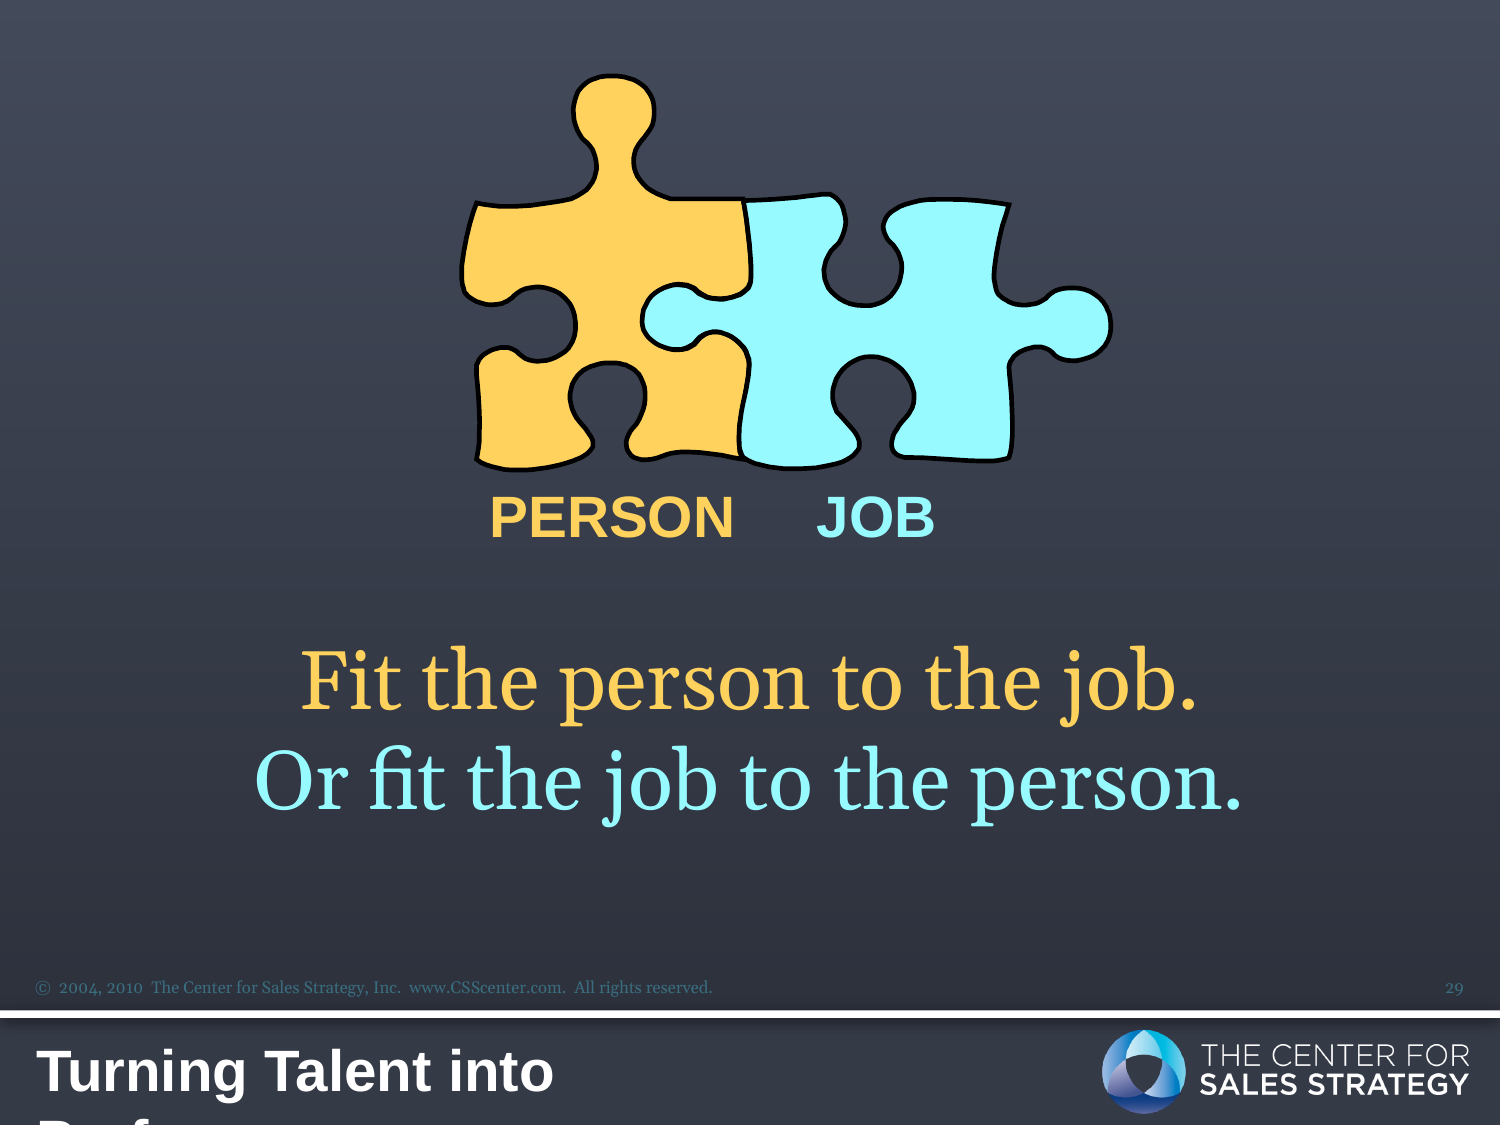

PERSON
JOB
Fit the person to the job.
Or fit the job to the person.